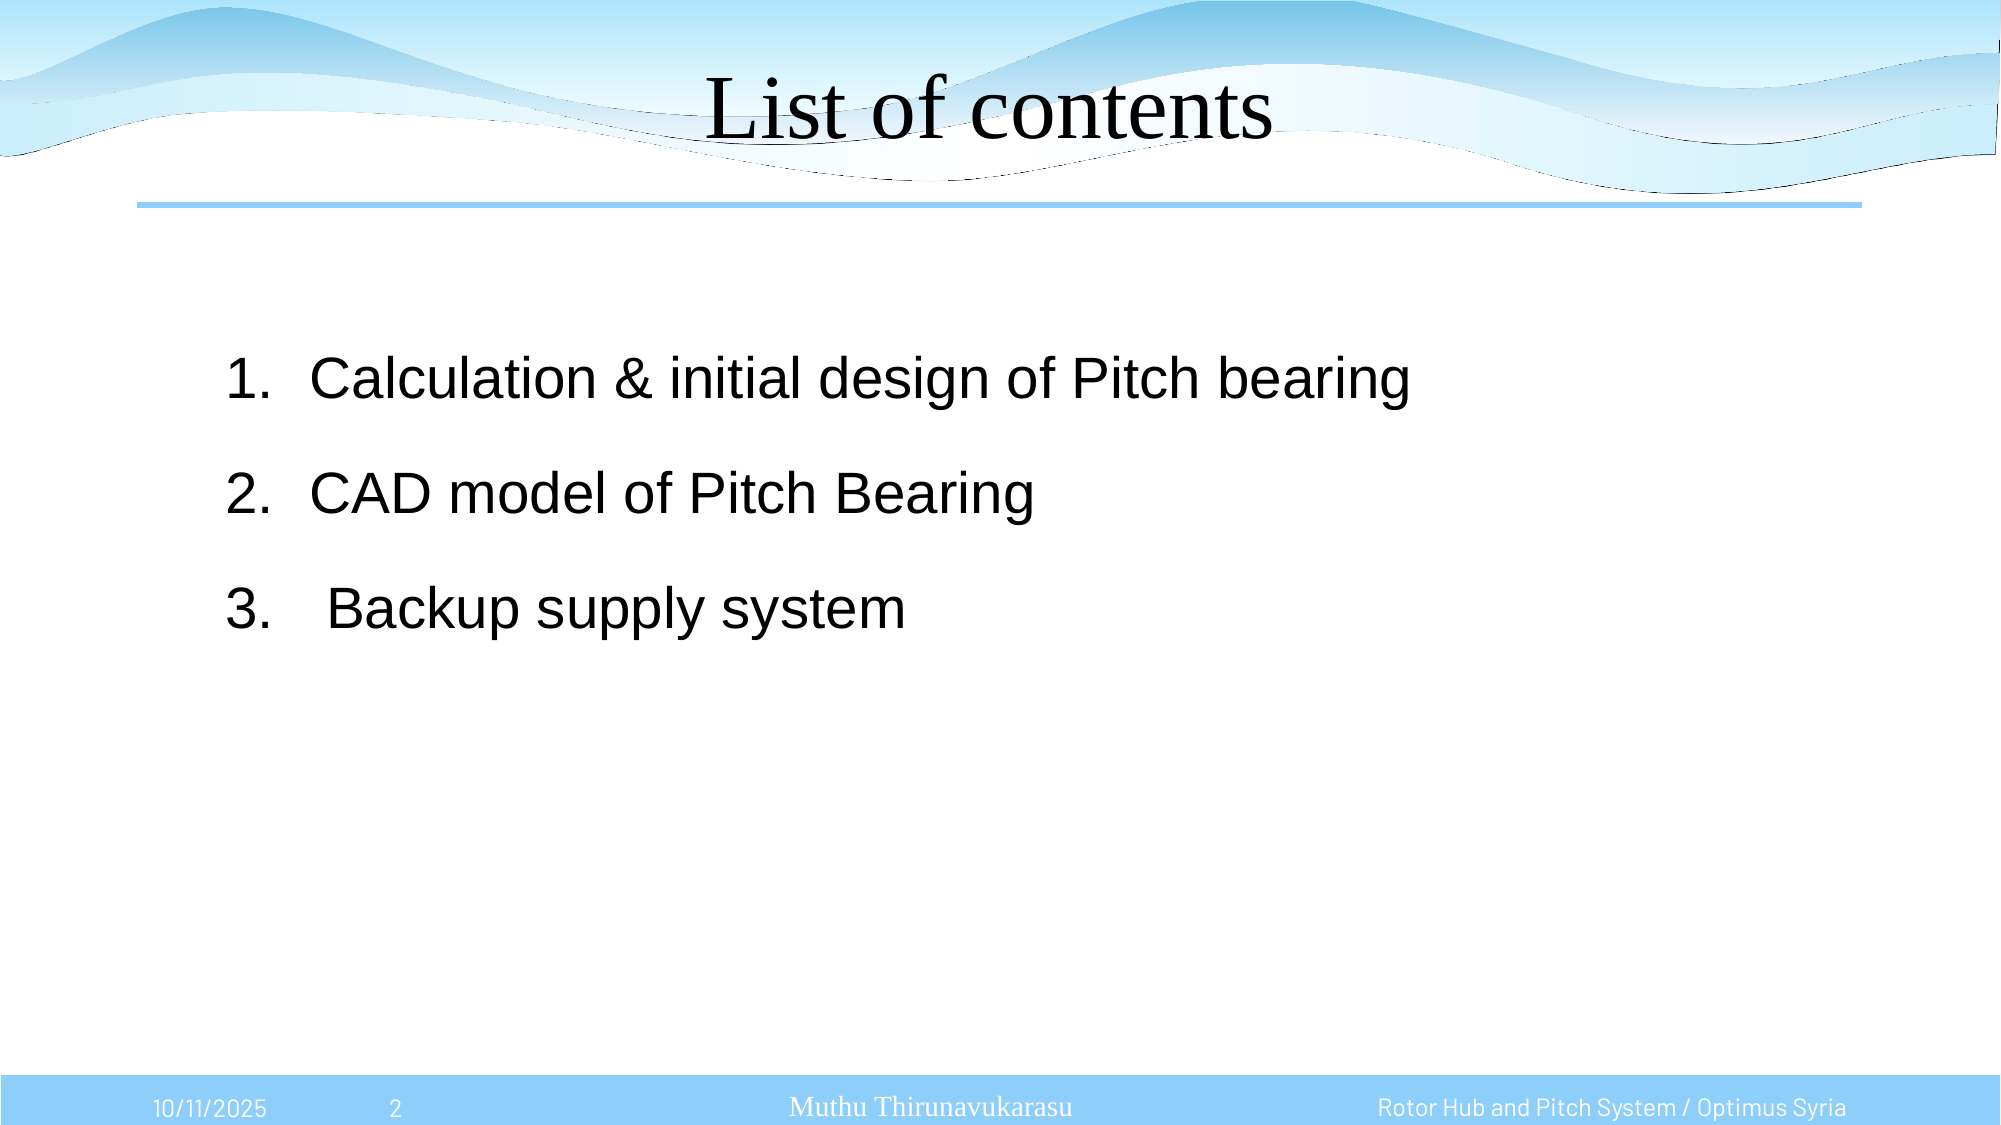

# List of contents

Calculation & initial design of Pitch bearing
CAD model of Pitch Bearing
 Backup supply system

Muthu Thirunavukarasu
Rotor Hub and Pitch System / Optimus Syria
10/11/2025
2